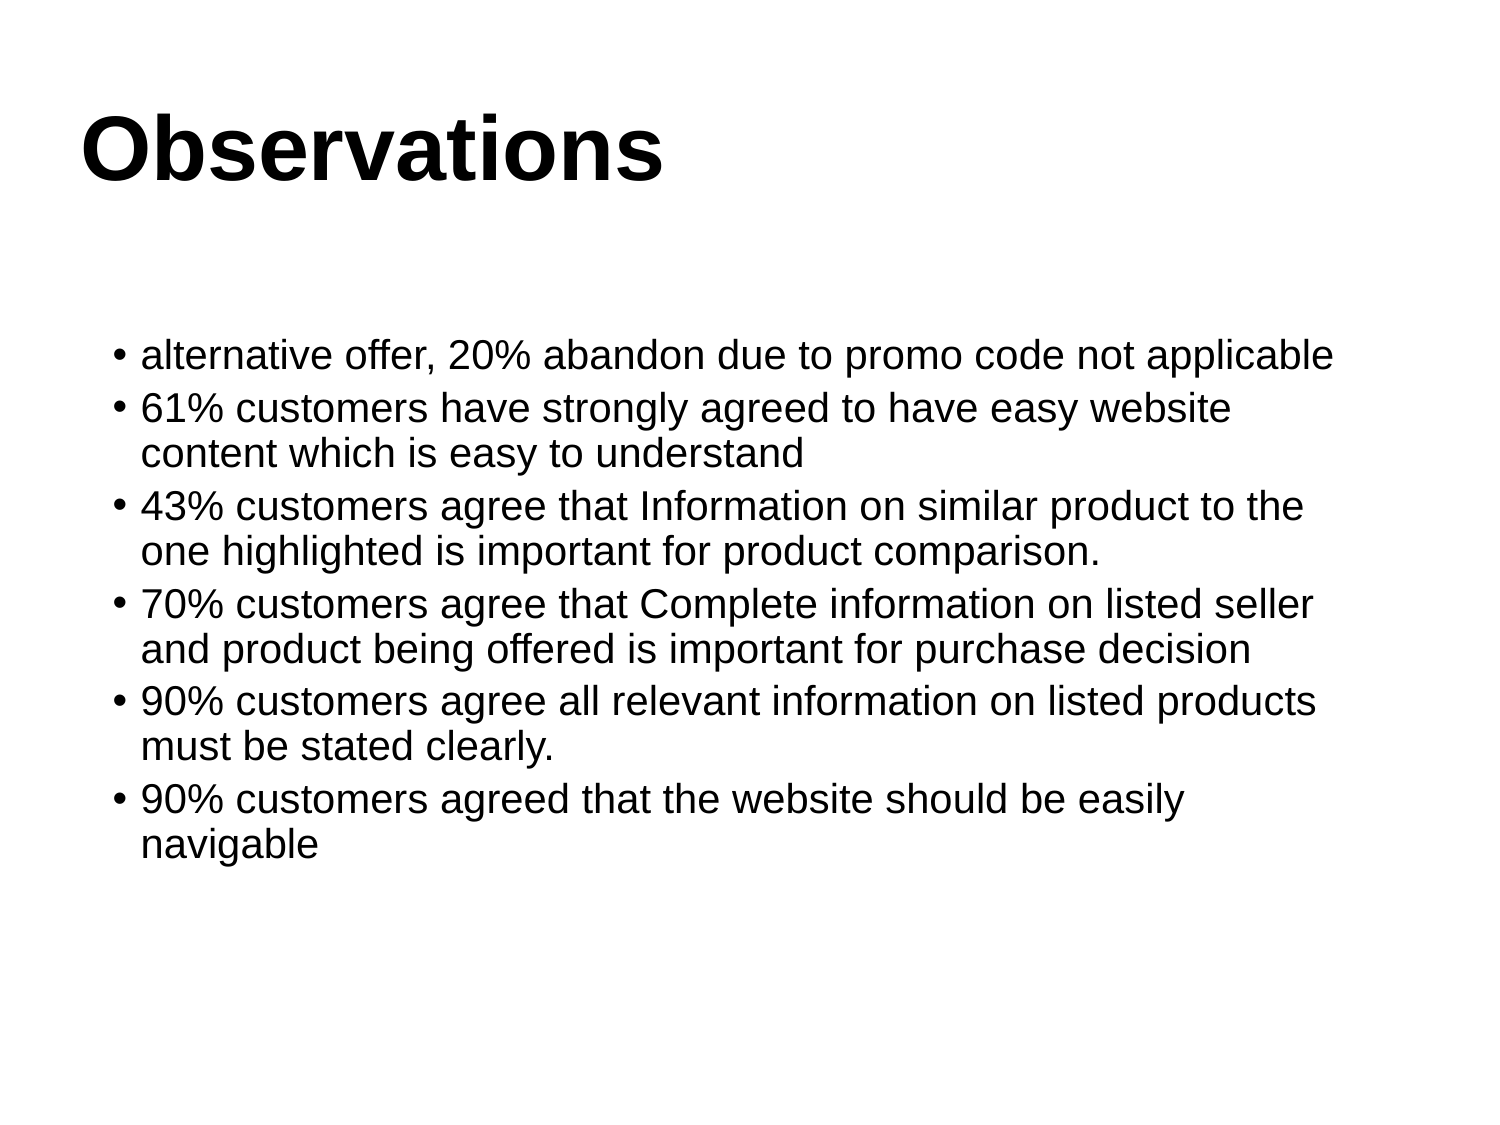

# Observations
alternative offer, 20% abandon due to promo code not applicable
61% customers have strongly agreed to have easy website content which is easy to understand
43% customers agree that Information on similar product to the one highlighted is important for product comparison.
70% customers agree that Complete information on listed seller and product being offered is important for purchase decision
90% customers agree all relevant information on listed products must be stated clearly.
90% customers agreed that the website should be easily navigable